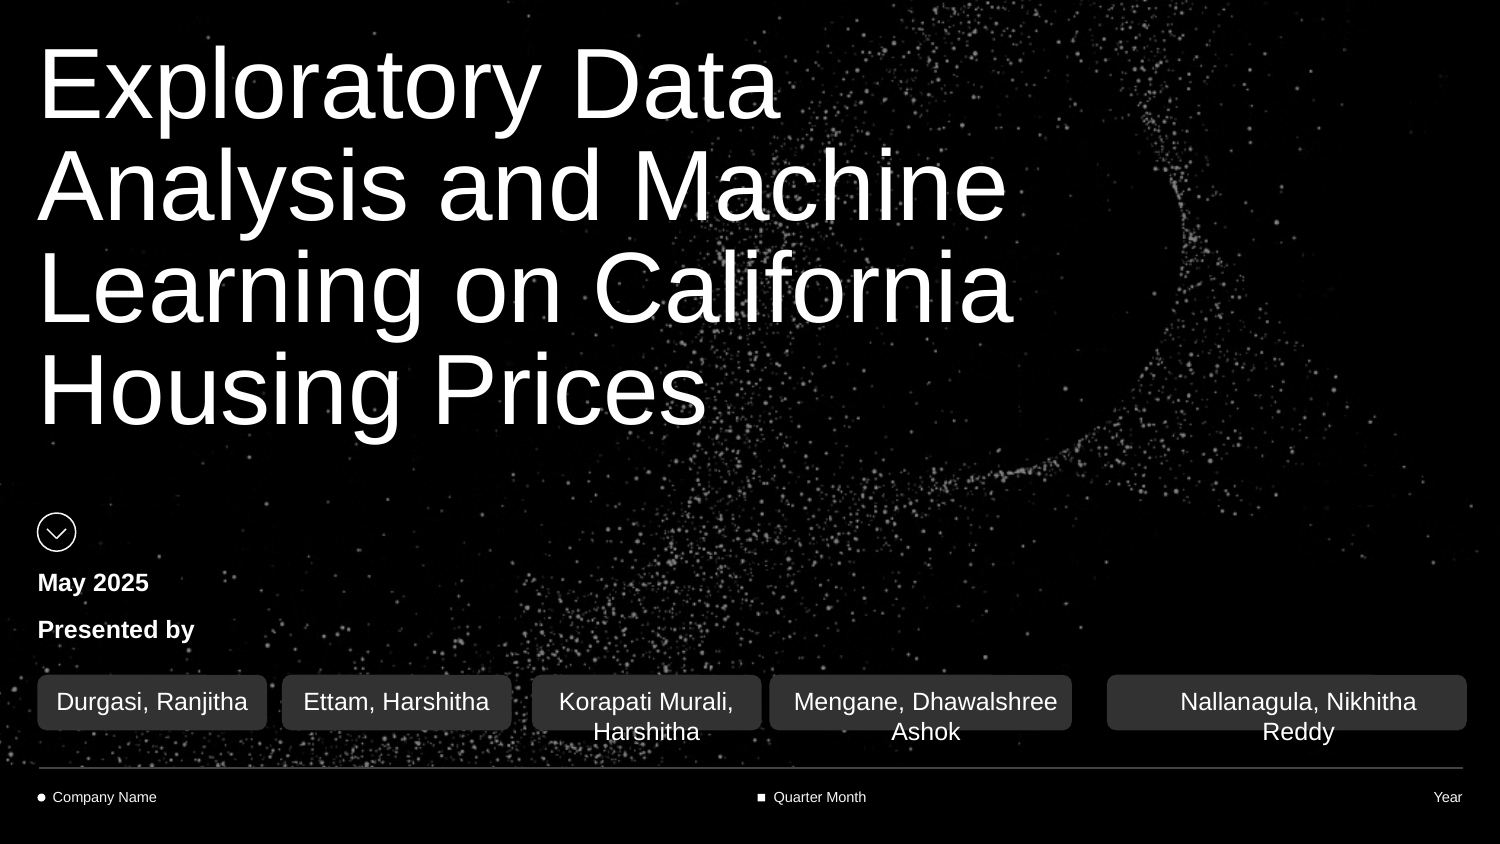

# Exploratory Data Analysis and Machine Learning on California Housing Prices

May 2025

Presented by

Durgasi, Ranjitha
Ettam, Harshitha
Korapati Murali, Harshitha

Mengane, Dhawalshree Ashok
Nallanagula, Nikhitha Reddy
Company Name
Quarter Month
Year